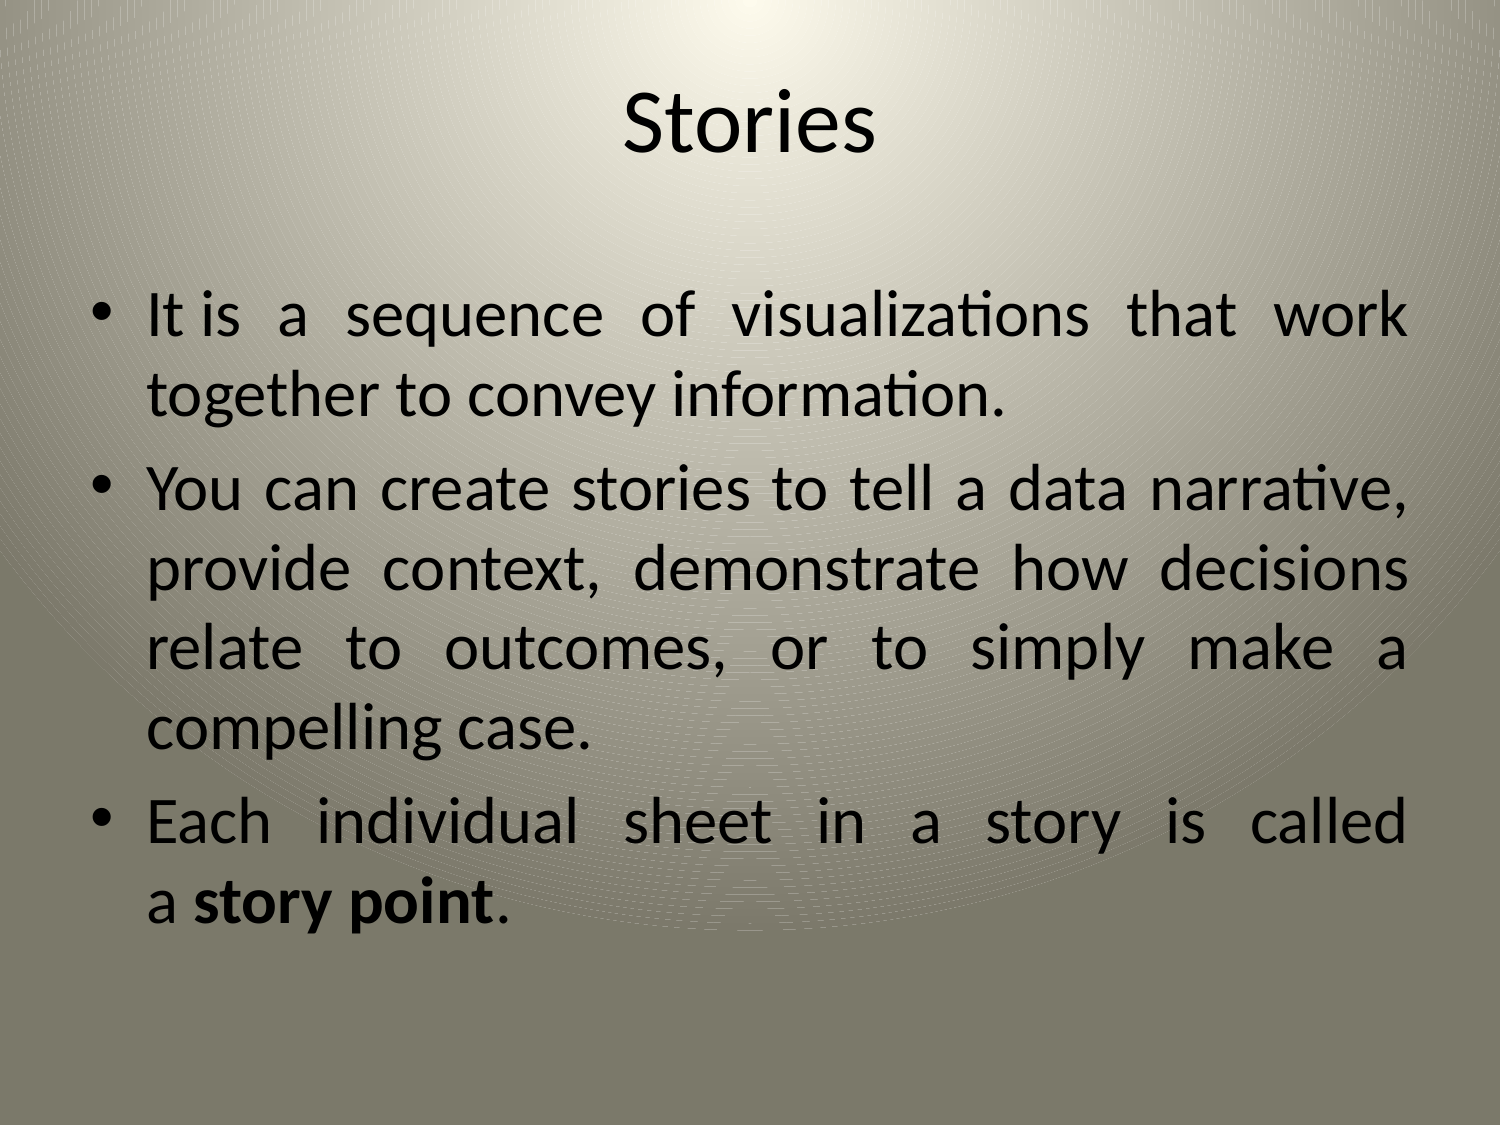

# Stories
It is a sequence of visualizations that work together to convey information.
You can create stories to tell a data narrative, provide context, demonstrate how decisions relate to outcomes, or to simply make a compelling case.
Each individual sheet in a story is called a story point.